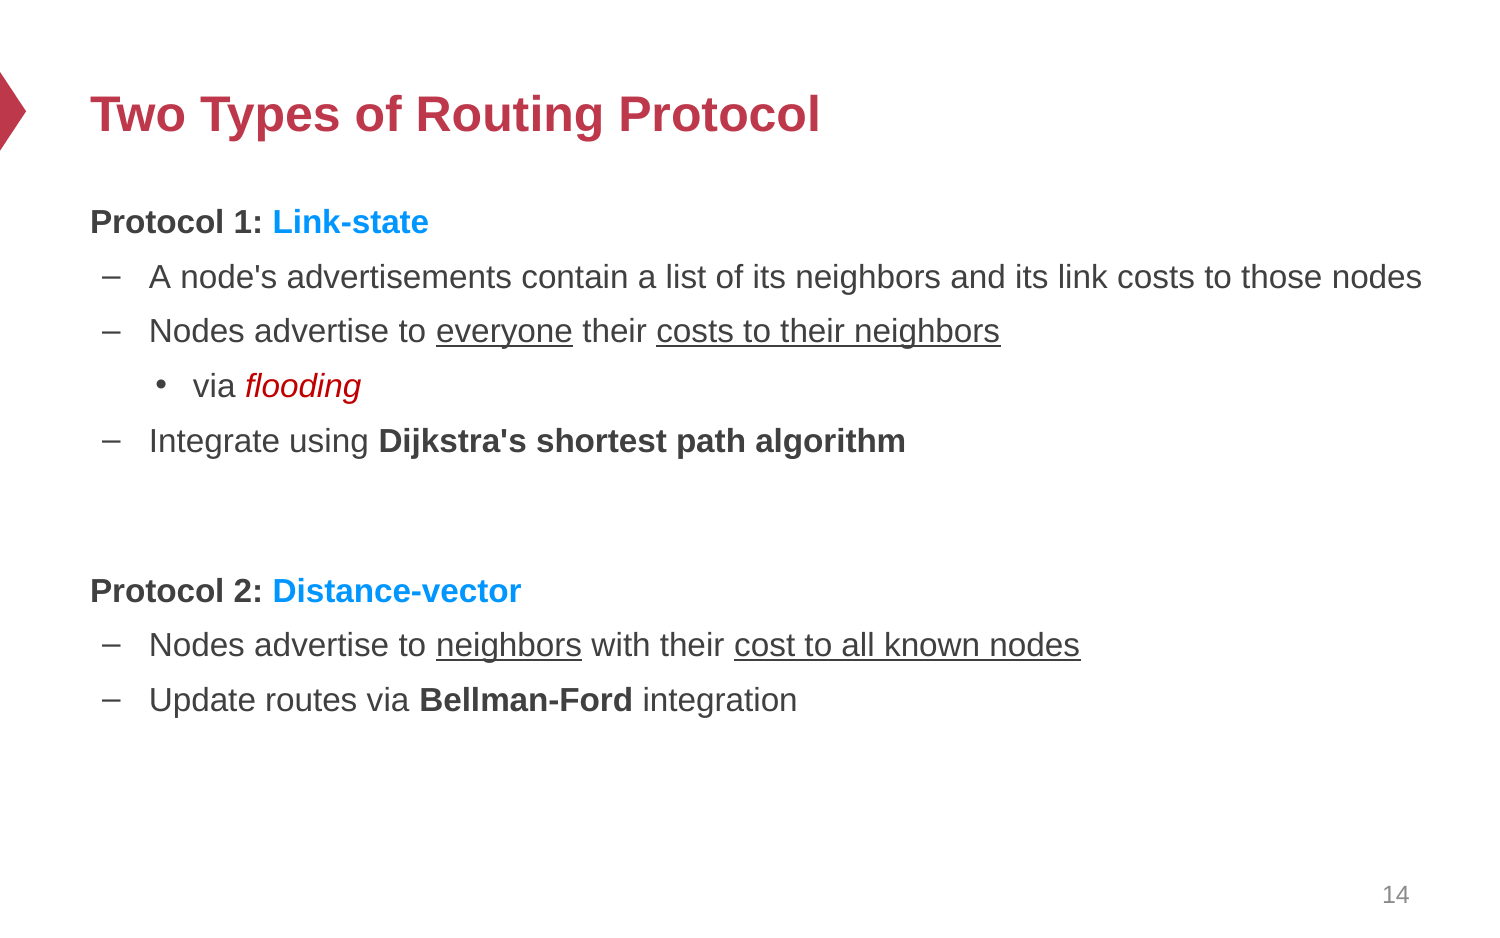

# Two Types of Routing Protocol
Protocol 1: Link-state
A node's advertisements contain a list of its neighbors and its link costs to those nodes
Nodes advertise to everyone their costs to their neighbors
via flooding
Integrate using Dijkstra's shortest path algorithm

Protocol 2: Distance-vector
Nodes advertise to neighbors with their cost to all known nodes
Update routes via Bellman-Ford integration

14